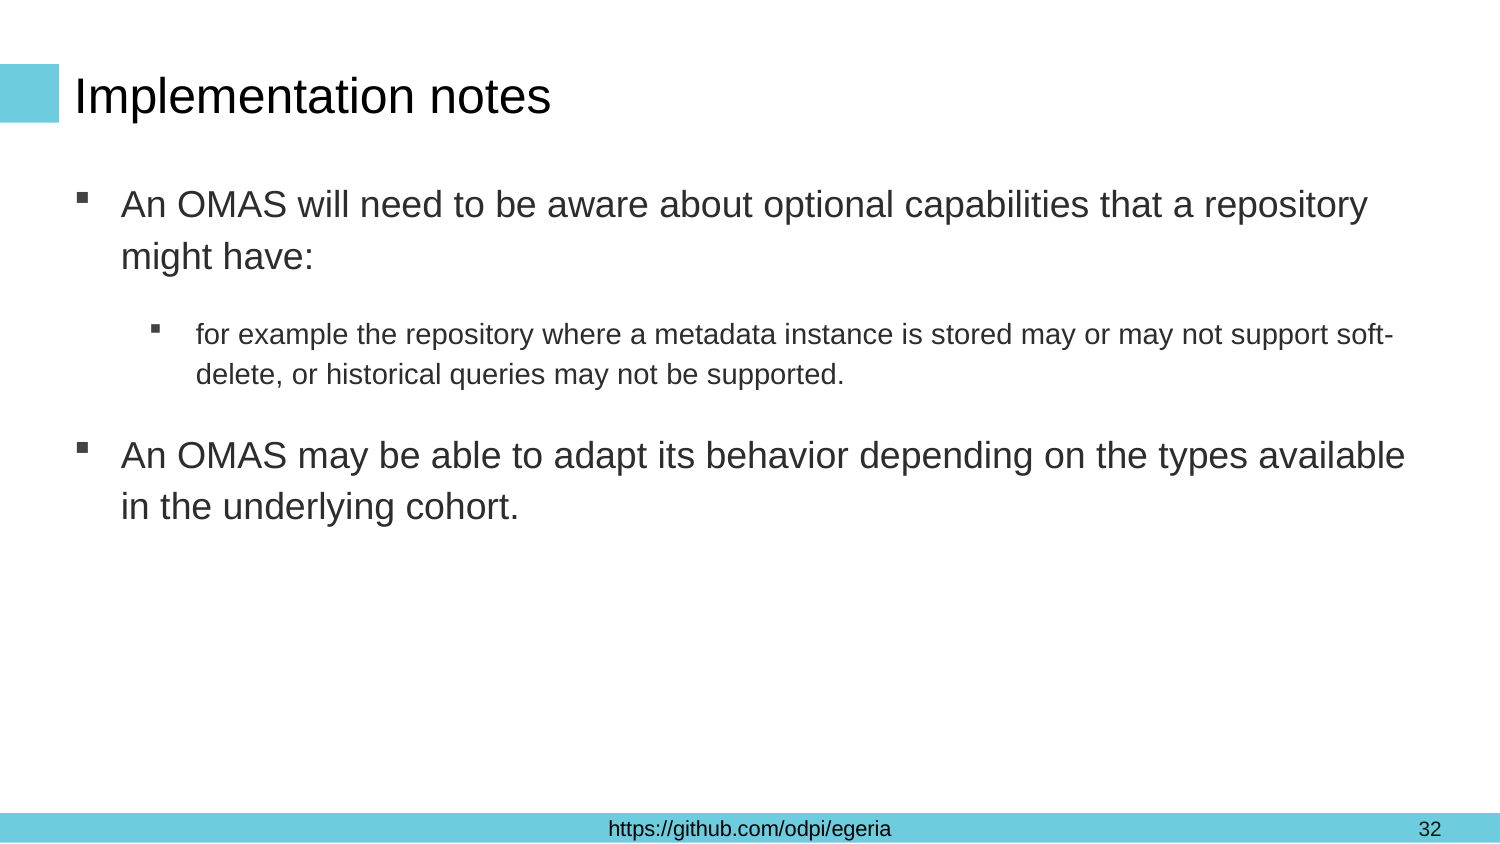

# Implementation notes
An OMAS will need to be aware about optional capabilities that a repository might have:
for example the repository where a metadata instance is stored may or may not support soft-delete, or historical queries may not be supported.
An OMAS may be able to adapt its behavior depending on the types available in the underlying cohort.

32